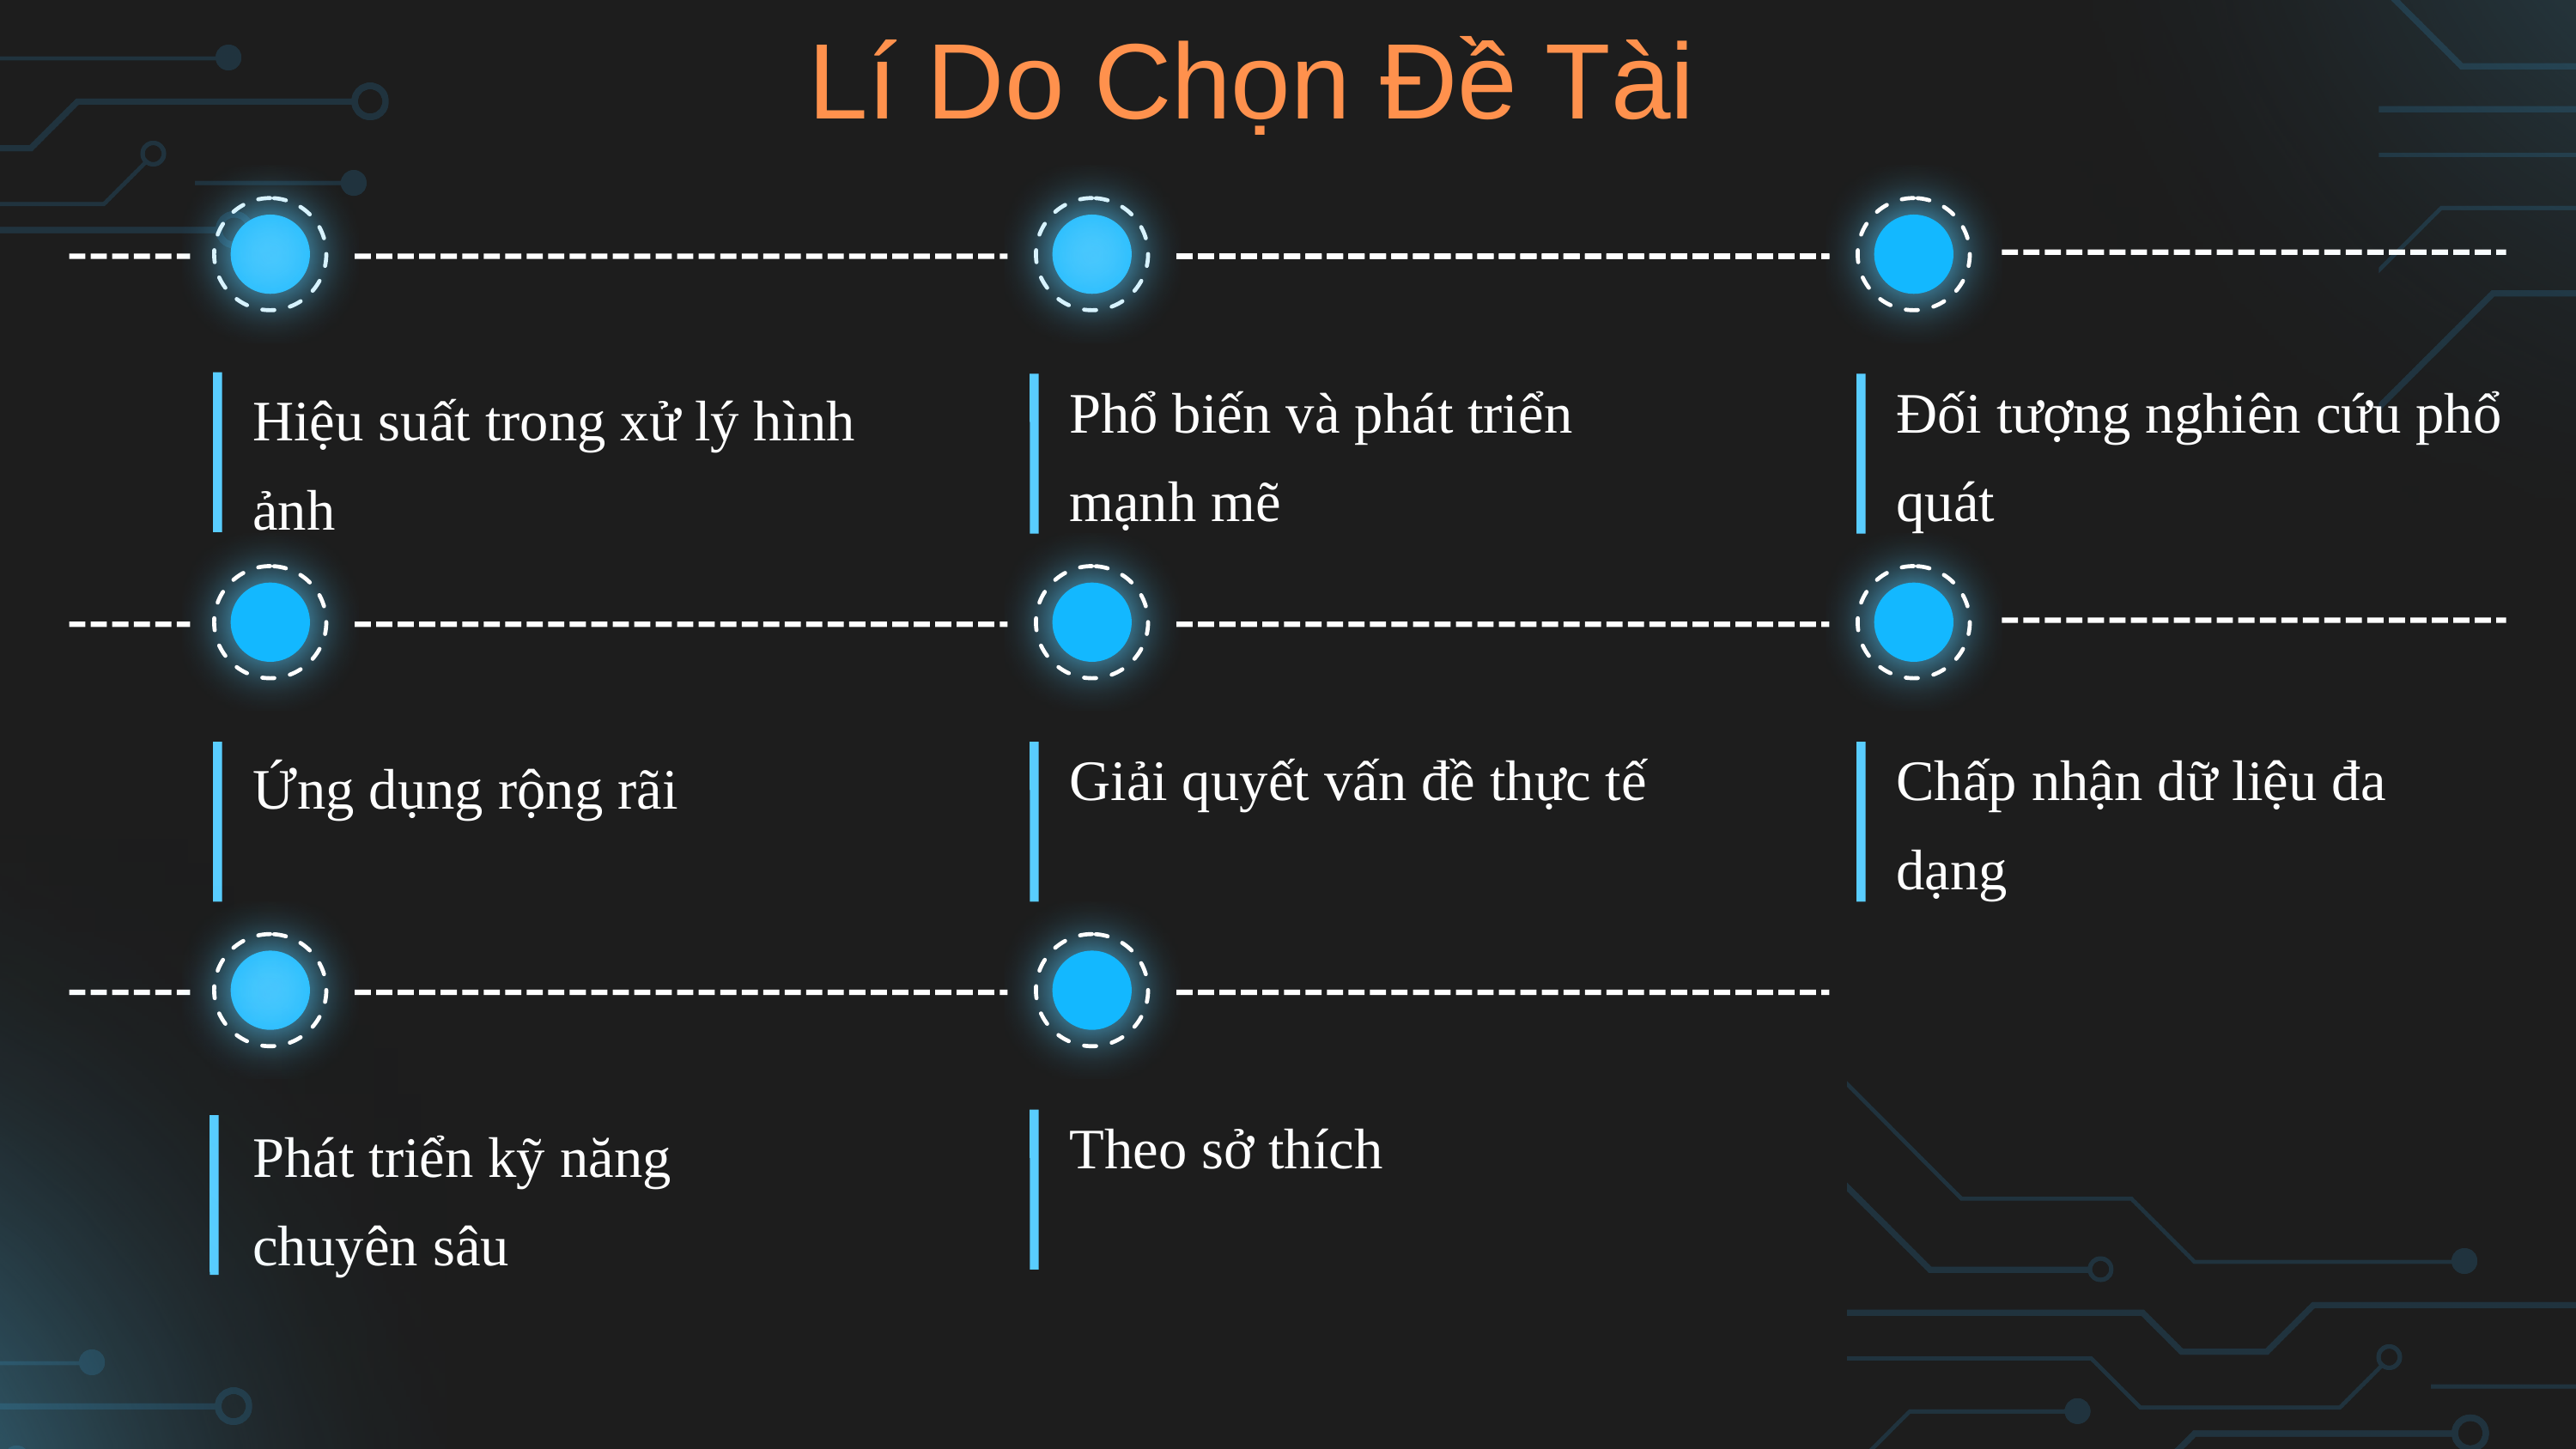

Lí Do Chọn Đề Tài

Phổ biến và phát triển mạnh mẽ
Đối tượng nghiên cứu phổ quát
Hiệu suất trong xử lý hình ảnh

Giải quyết vấn đề thực tế
Chấp nhận dữ liệu đa dạng
Ứng dụng rộng rãi

Theo sở thích
Phát triển kỹ năng chuyên sâu